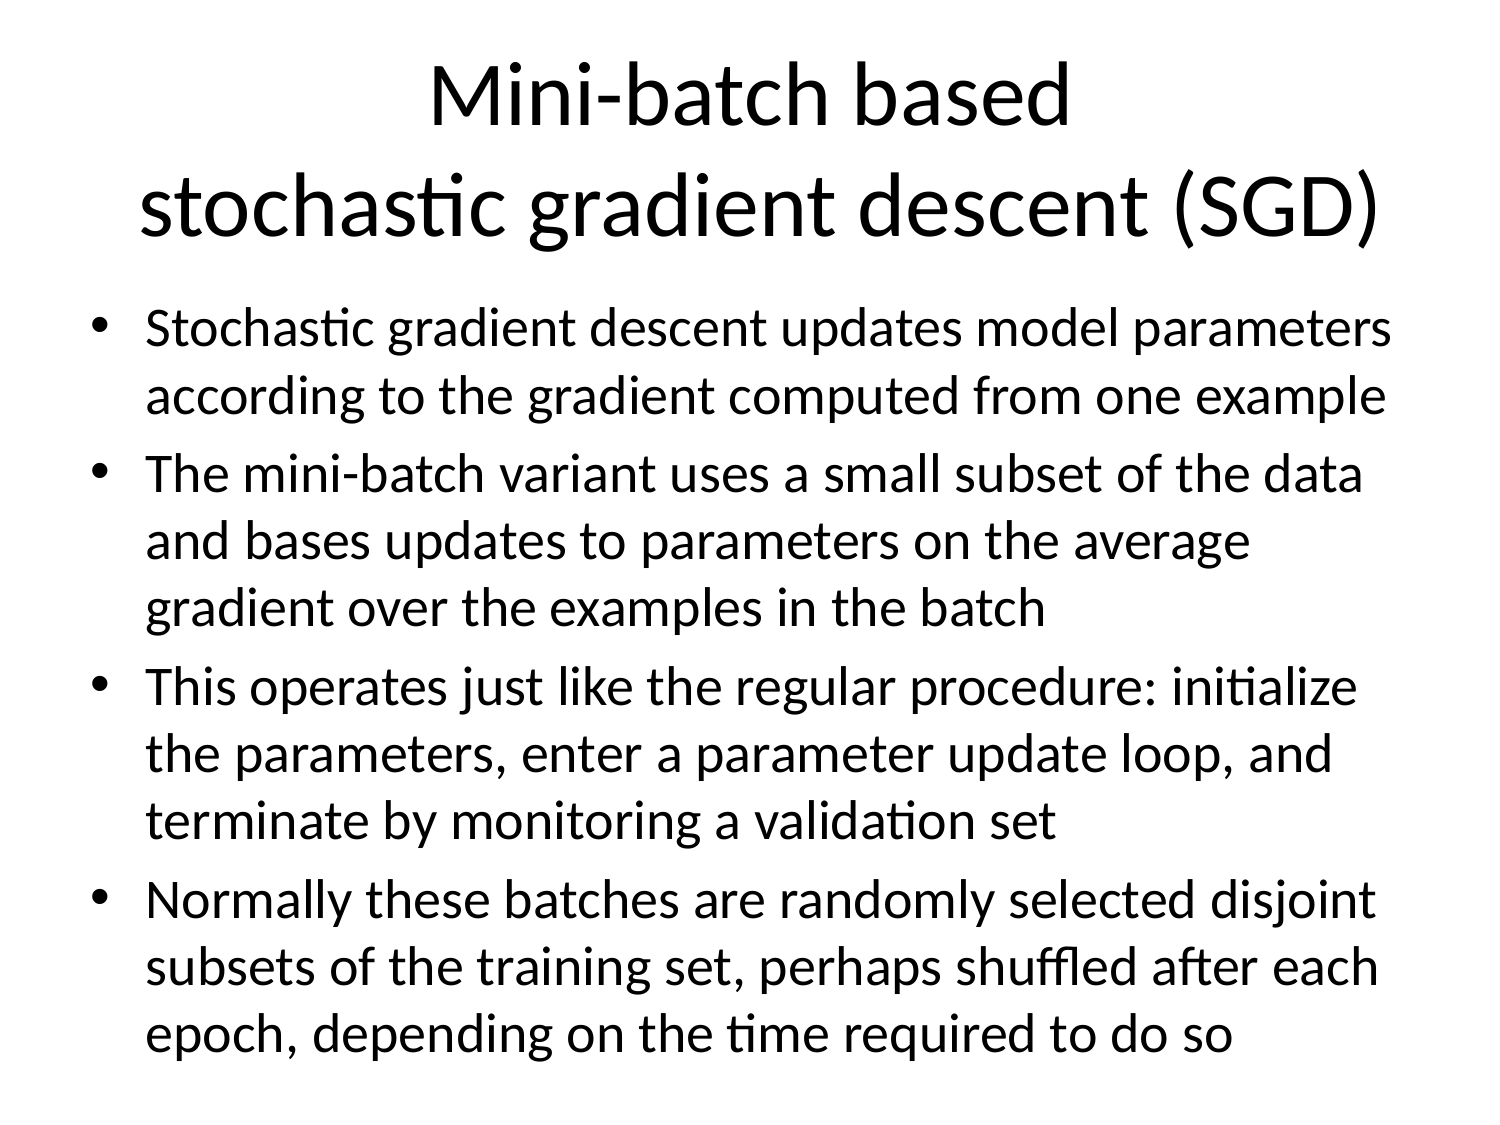

# Mini-batch based stochastic gradient descent (SGD)
Stochastic gradient descent updates model parameters according to the gradient computed from one example
The mini-batch variant uses a small subset of the data and bases updates to parameters on the average gradient over the examples in the batch
This operates just like the regular procedure: initialize the parameters, enter a parameter update loop, and terminate by monitoring a validation set
Normally these batches are randomly selected disjoint subsets of the training set, perhaps shuffled after each epoch, depending on the time required to do so